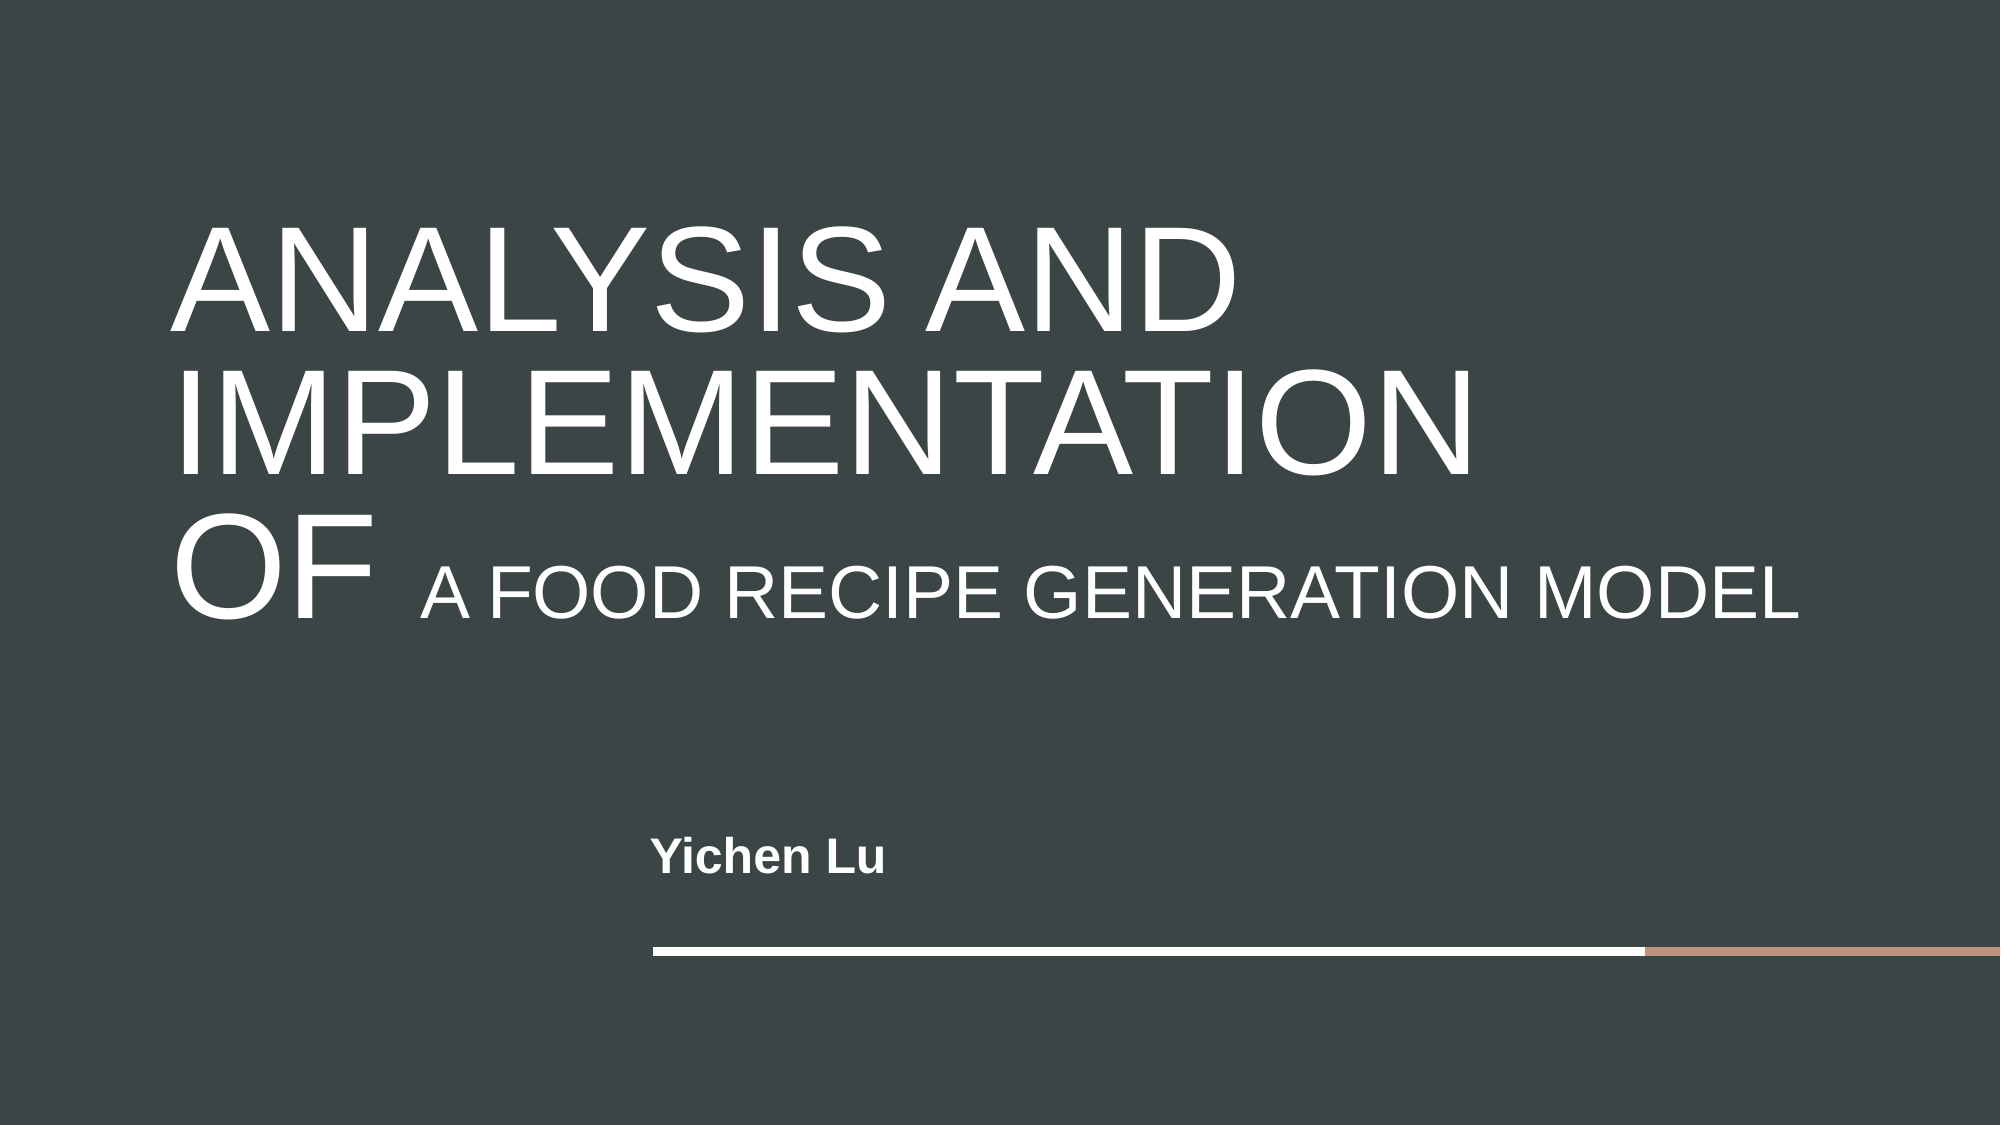

# Analysis and Implementation
of a Food Recipe Generation Model
Yichen Lu